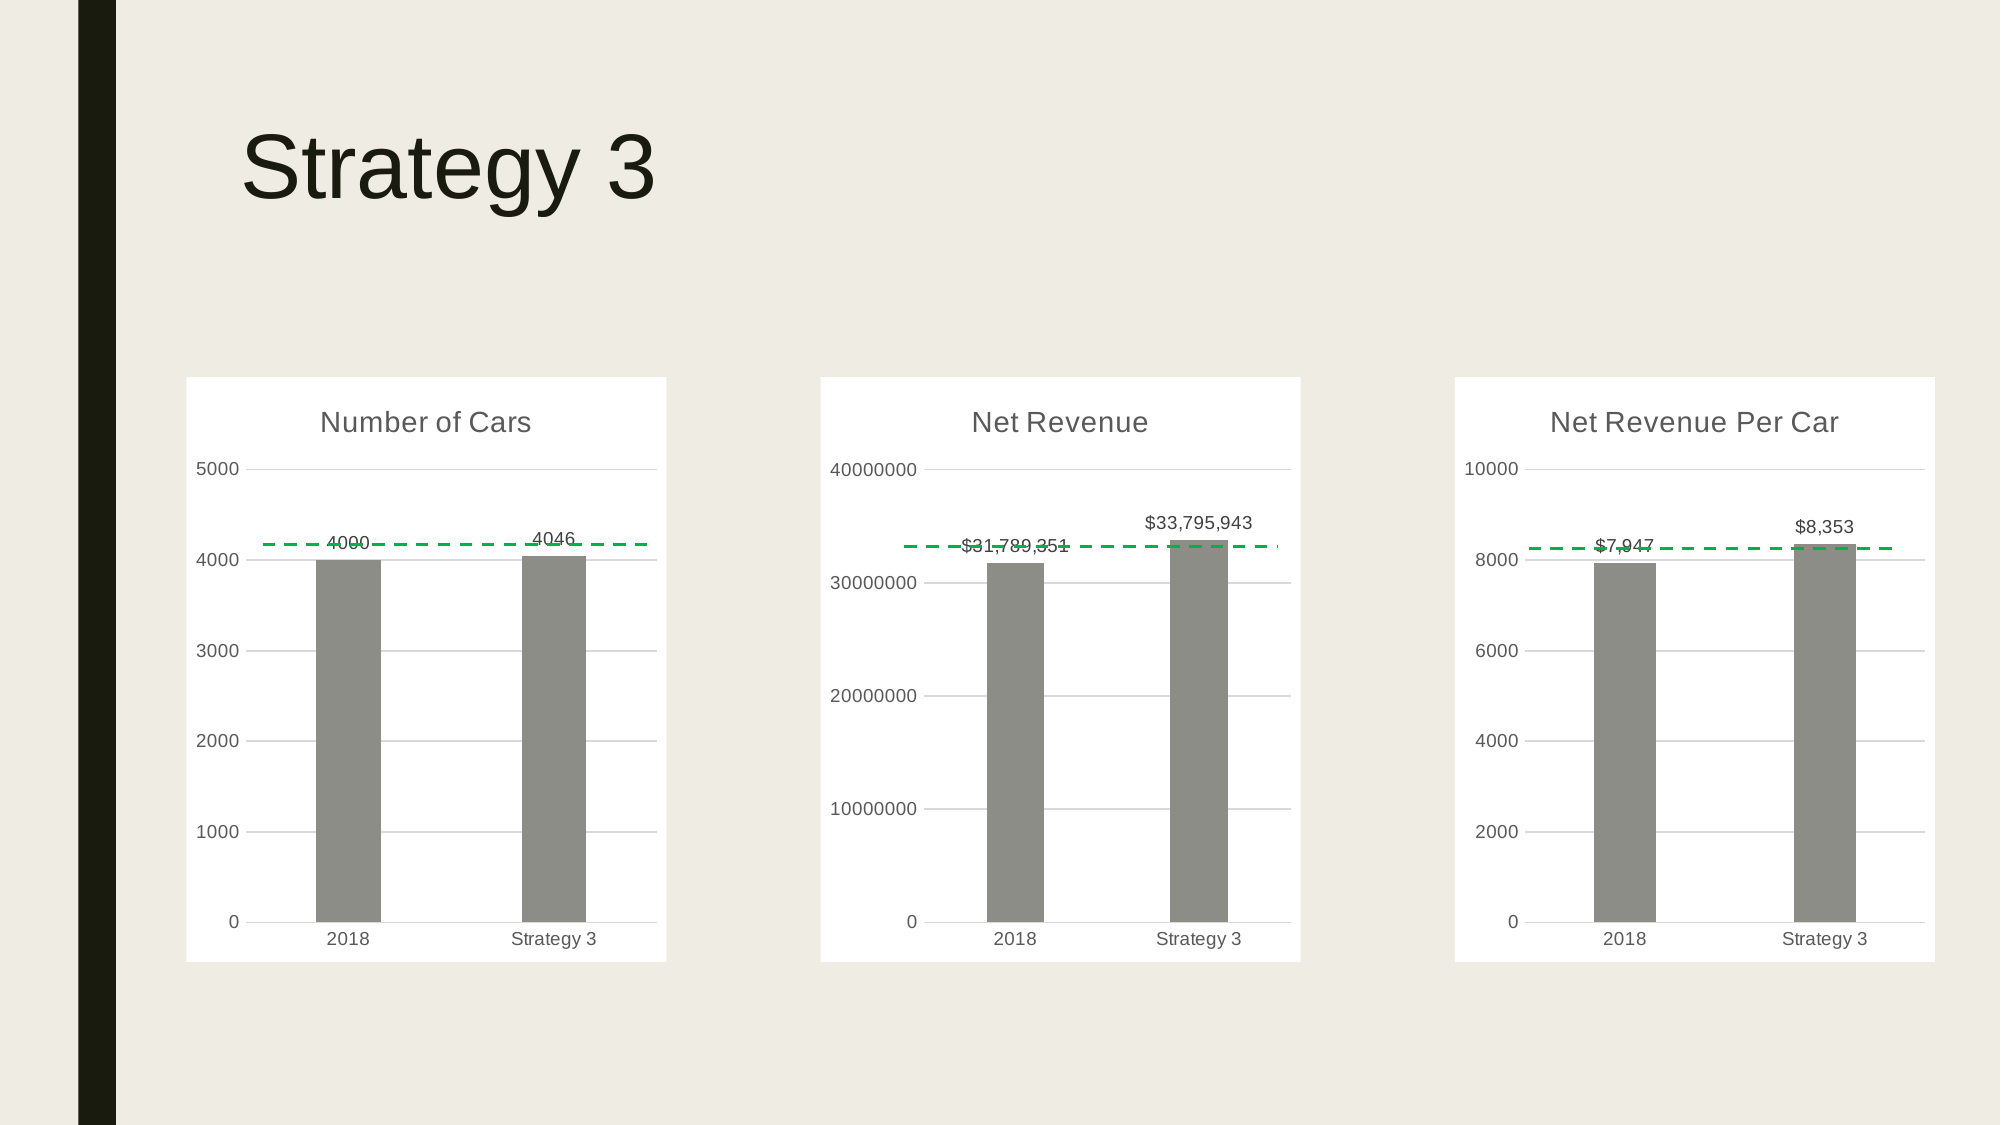

# Strategy 3

### Chart: Number of Cars

| Category |  |
|---|---|
| 2018 | 4000.0 |
| Strategy 3 | 4046.0 |

### Chart: Net Revenue

| Category |  |
|---|---|
| 2018 | 31789351.360000033 |
| Strategy 3 | 33795942.72000003 |

### Chart: Net Revenue Per Car

| Category |  |
|---|---|
| 2018 | 7947.337840000008 |
| Strategy 3 | 8352.927019278306 |